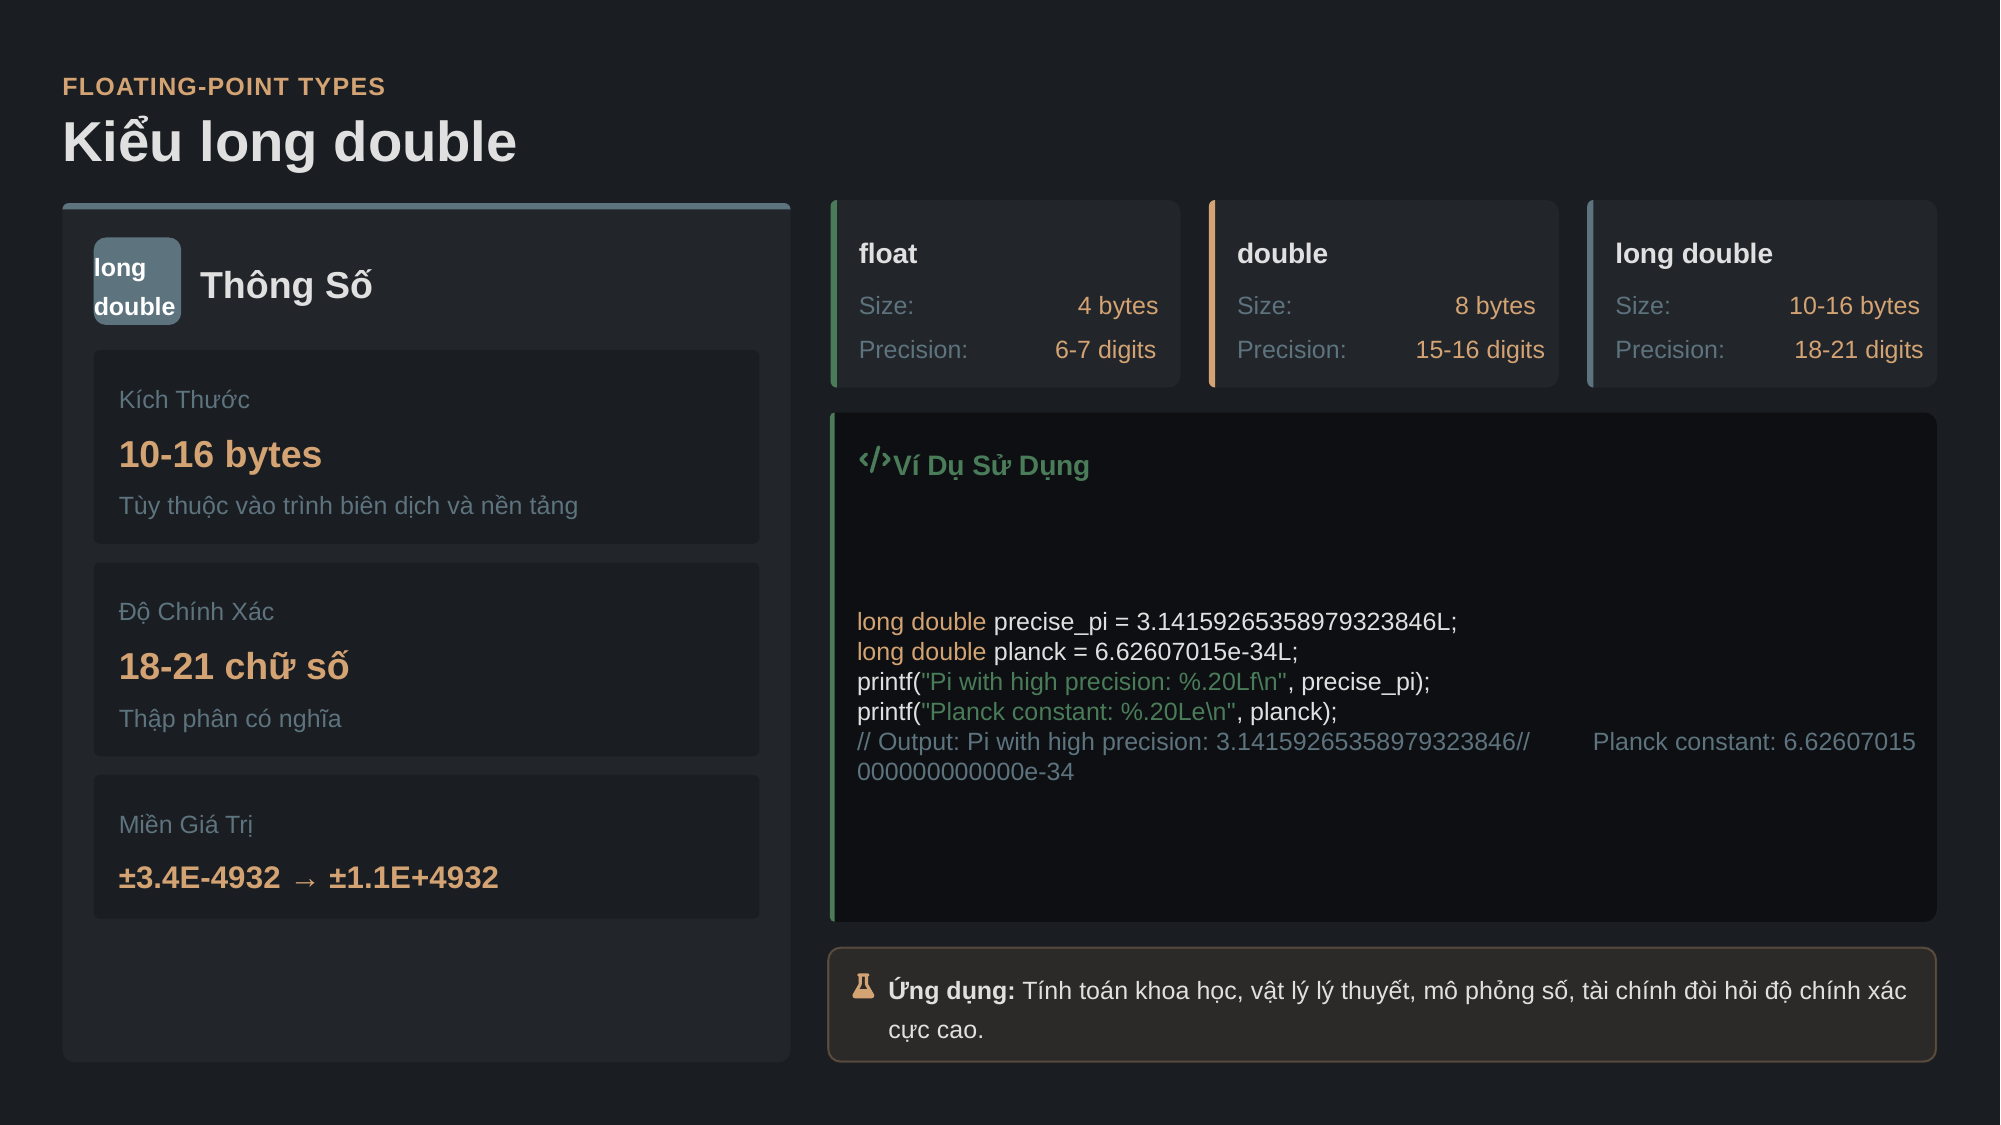

FLOATING-POINT TYPES
Kiểu long double

float
double
long double

long double
Thông Số
Size:
4 bytes
Size:
8 bytes
Size:
10-16 bytes
Precision:
6-7 digits
Precision:
15-16 digits
Precision:
18-21 digits

Kích Thước

10-16 bytes
Ví Dụ Sử Dụng

Tùy thuộc vào trình biên dịch và nền tảng
long double precise_pi = 3.14159265358979323846L;
long double planck = 6.62607015e-34L;
printf("Pi with high precision: %.20Lf\n", precise_pi);
printf("Planck constant: %.20Le\n", planck);
// Output: Pi with high precision: 3.14159265358979323846//         Planck constant: 6.62607015000000000000e-34

Độ Chính Xác
18-21 chữ số
Thập phân có nghĩa

Miền Giá Trị
±3.4E-4932 → ±1.1E+4932

Ứng dụng: Tính toán khoa học, vật lý lý thuyết, mô phỏng số, tài chính đòi hỏi độ chính xác cực cao.